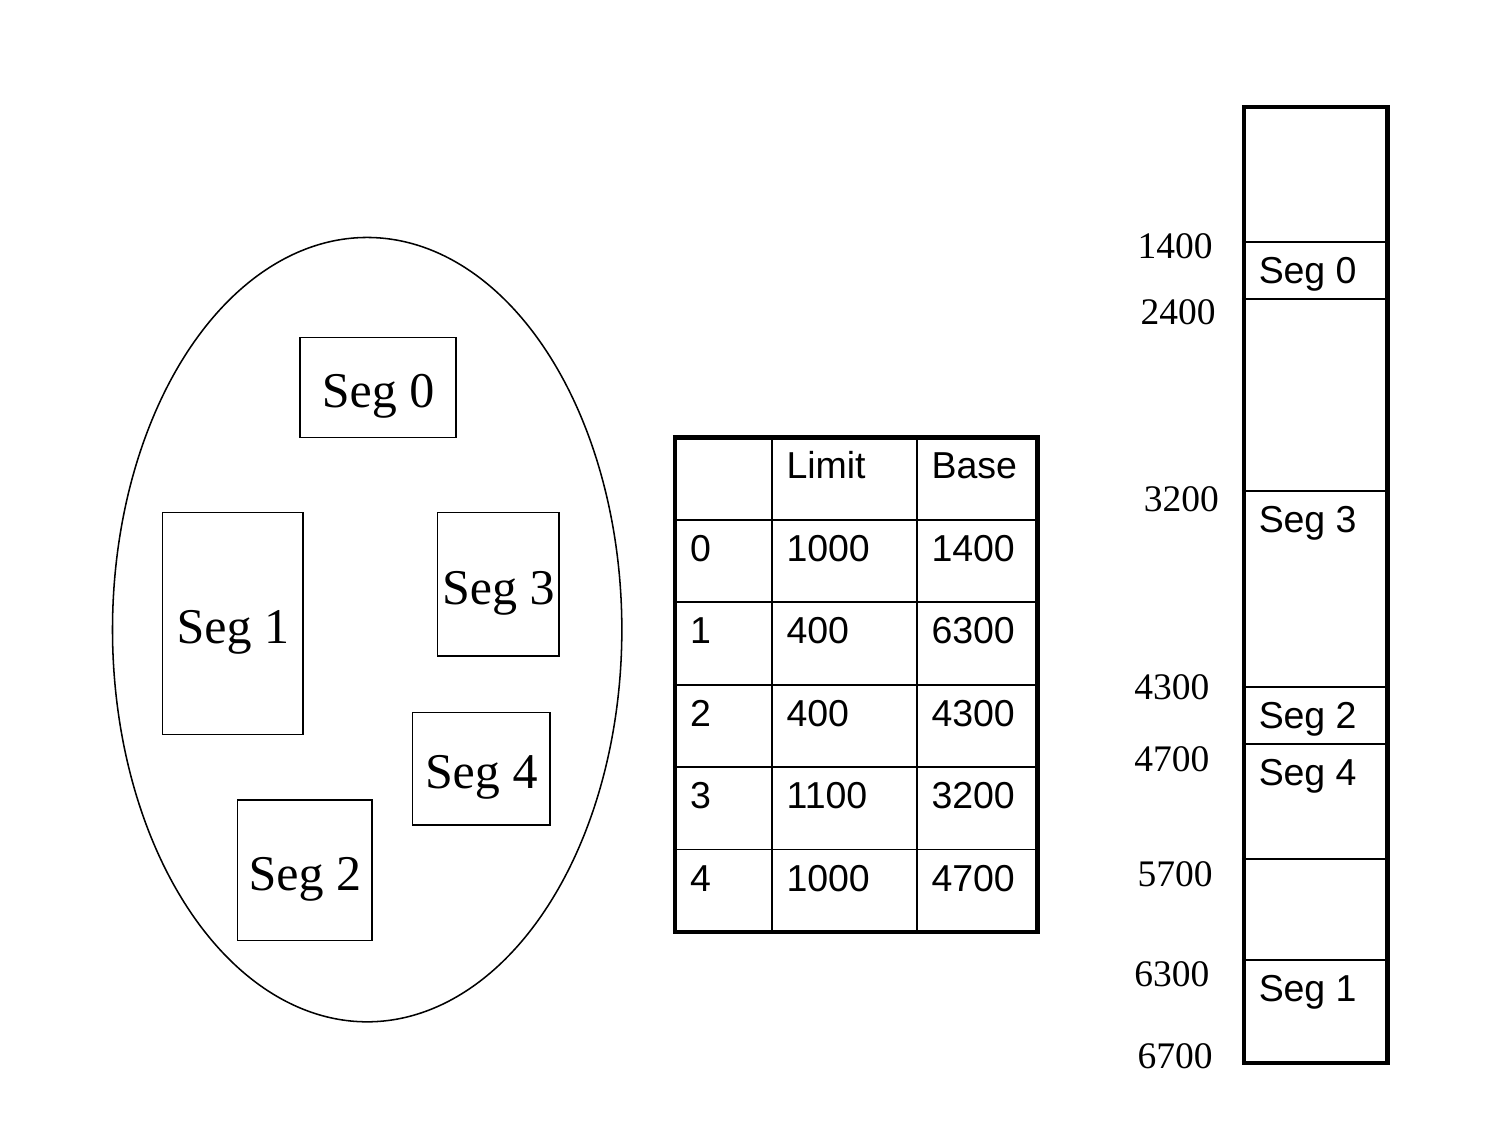

|  |
| --- |
| Seg 0 |
|  |
| Seg 3 |
| Seg 2 |
| Seg 4 |
|  |
| Seg 1 |
1400

2400
Seg 0
|  | Limit | Base |
| --- | --- | --- |
| 0 | 1000 | 1400 |
| 1 | 400 | 6300 |
| 2 | 400 | 4300 |
| 3 | 1100 | 3200 |
| 4 | 1000 | 4700 |
3200
Seg 1
Seg 3
4300
Seg 4
4700
Seg 2
5700
6300
6700